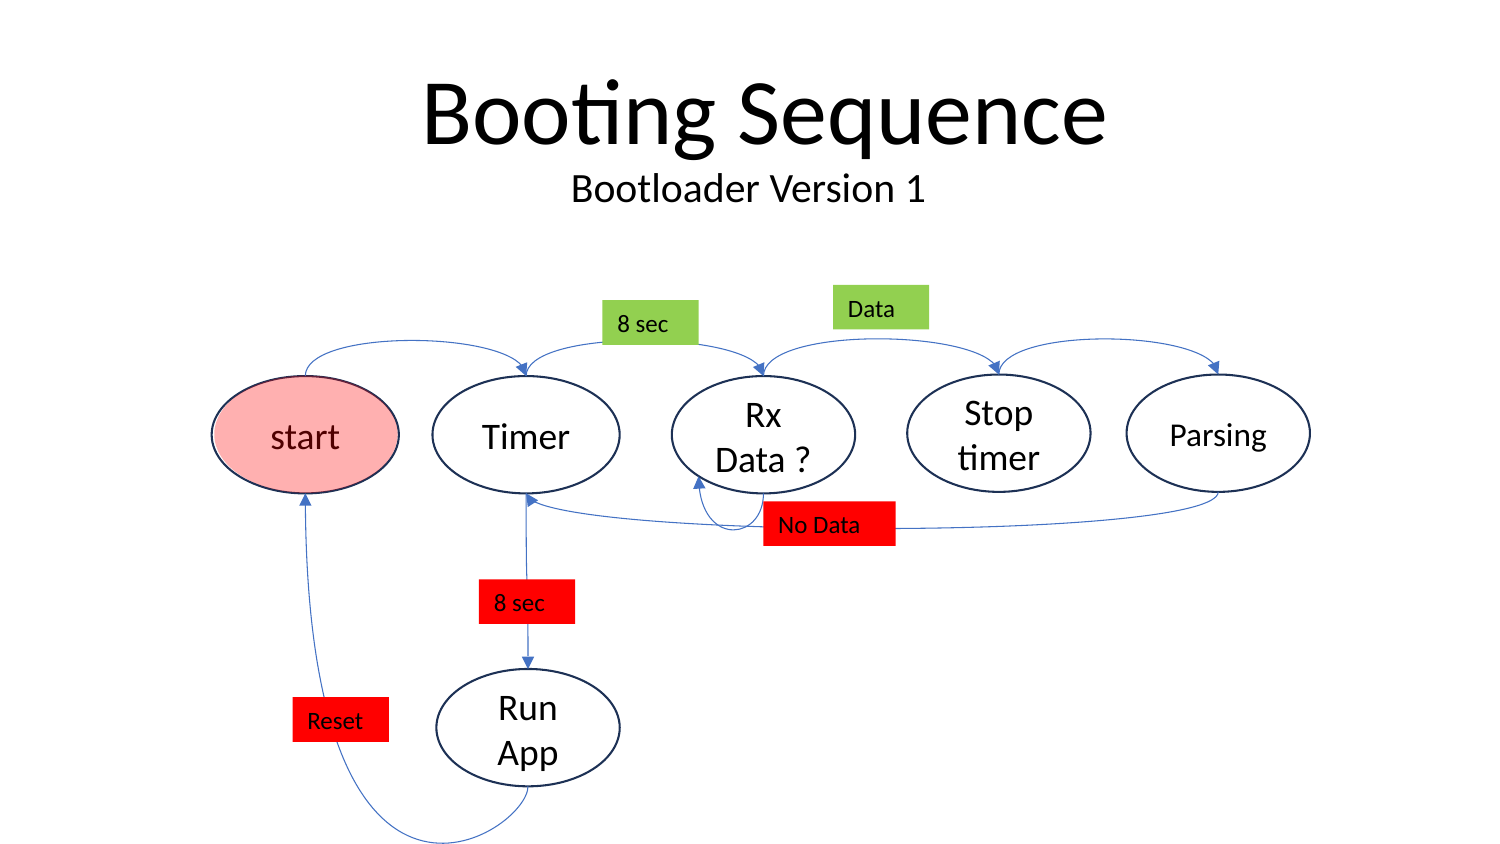

Booting Sequence
Bootloader Version 1

Data
8 sec
Stop timer
Parsing

Rx Data ?
Timer
start
No Data
8 sec
Run App
Reset